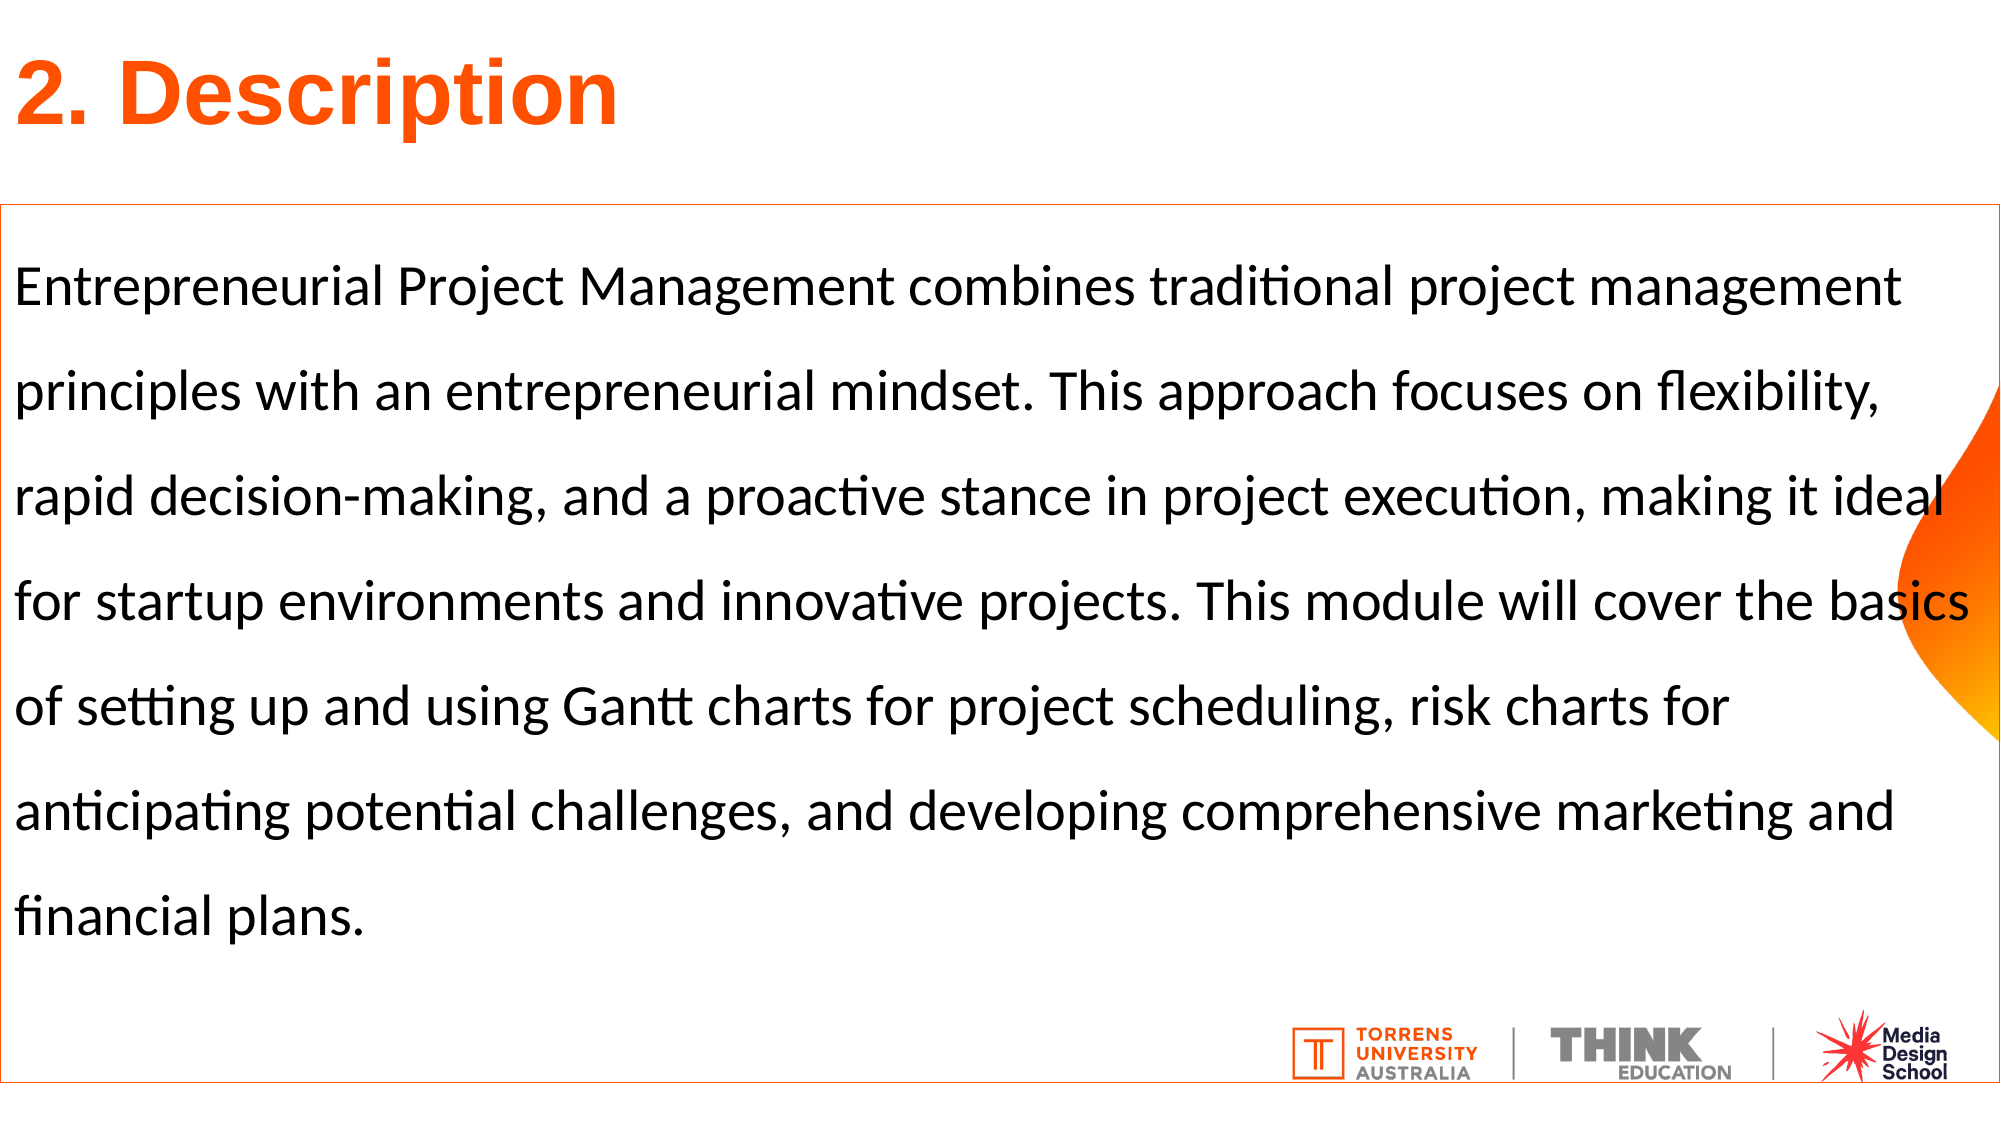

# 2. Description
Entrepreneurial Project Management combines traditional project management principles with an entrepreneurial mindset. This approach focuses on flexibility, rapid decision-making, and a proactive stance in project execution, making it ideal for startup environments and innovative projects. This module will cover the basics of setting up and using Gantt charts for project scheduling, risk charts for anticipating potential challenges, and developing comprehensive marketing and financial plans.